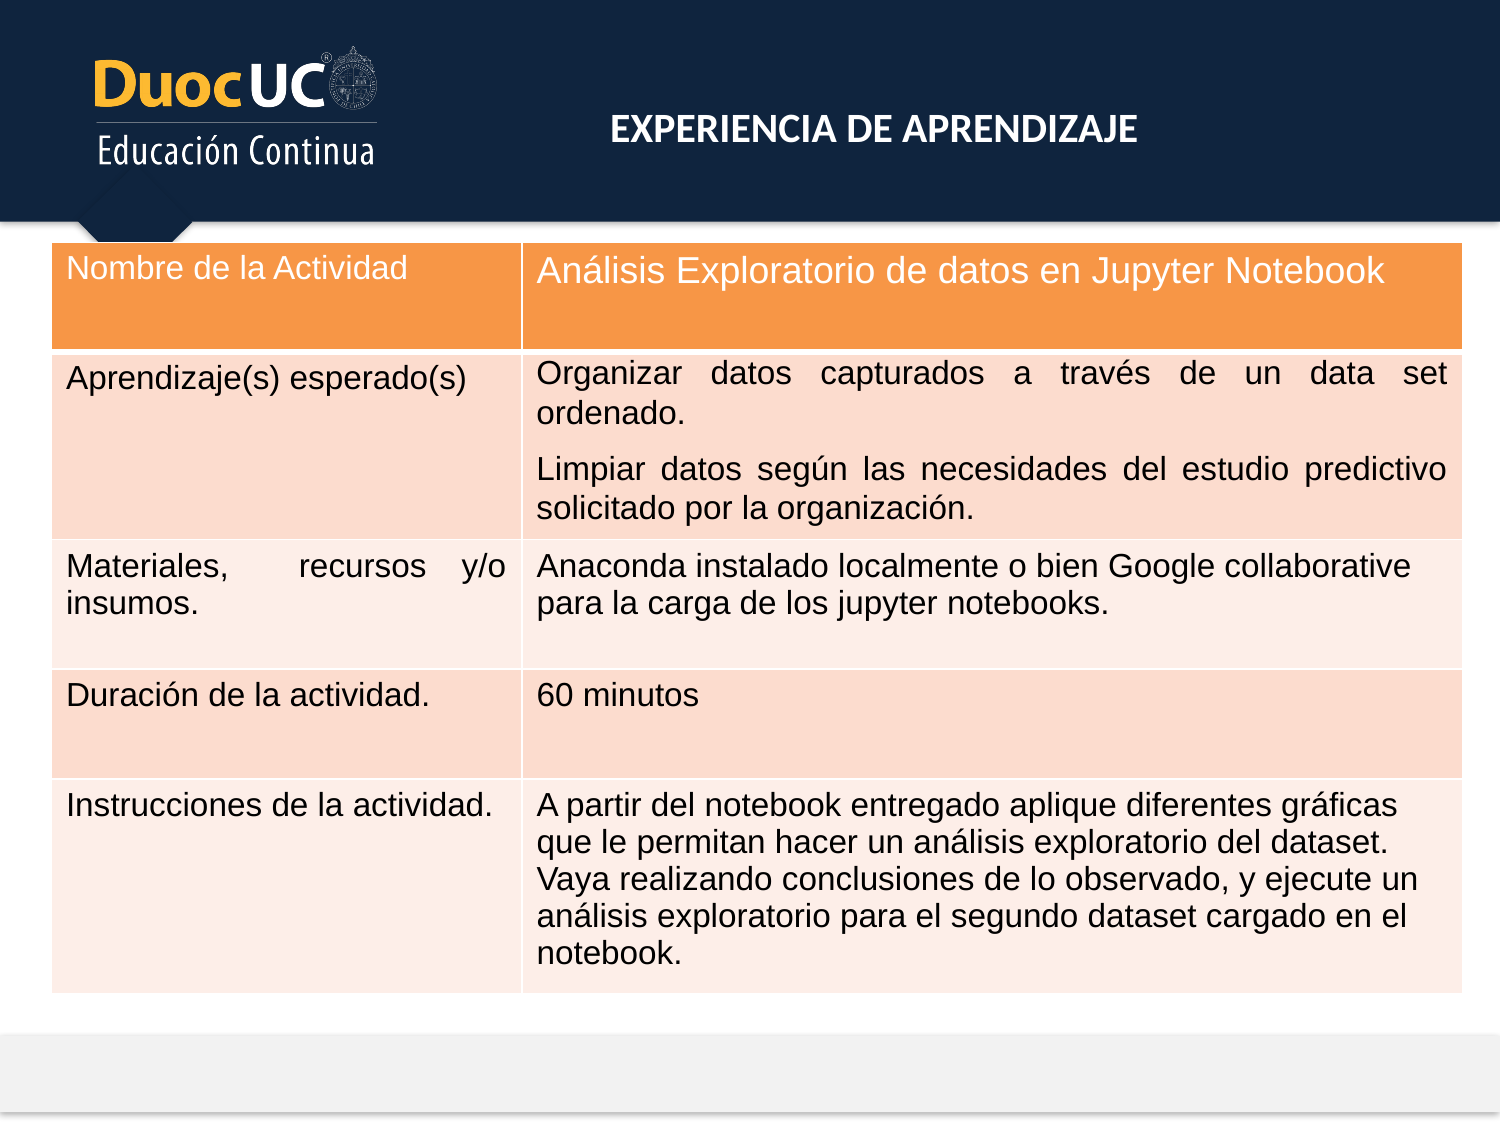

EXPERIENCIA DE APRENDIZAJE
| Nombre de la Actividad | Análisis Exploratorio de datos en Jupyter Notebook |
| --- | --- |
| Aprendizaje(s) esperado(s) | Organizar datos capturados a través de un data set ordenado. Limpiar datos según las necesidades del estudio predictivo solicitado por la organización. |
| Materiales, recursos y/o insumos. | Anaconda instalado localmente o bien Google collaborative para la carga de los jupyter notebooks. |
| Duración de la actividad. | 60 minutos |
| Instrucciones de la actividad. | A partir del notebook entregado aplique diferentes gráficas que le permitan hacer un análisis exploratorio del dataset. Vaya realizando conclusiones de lo observado, y ejecute un análisis exploratorio para el segundo dataset cargado en el notebook. |